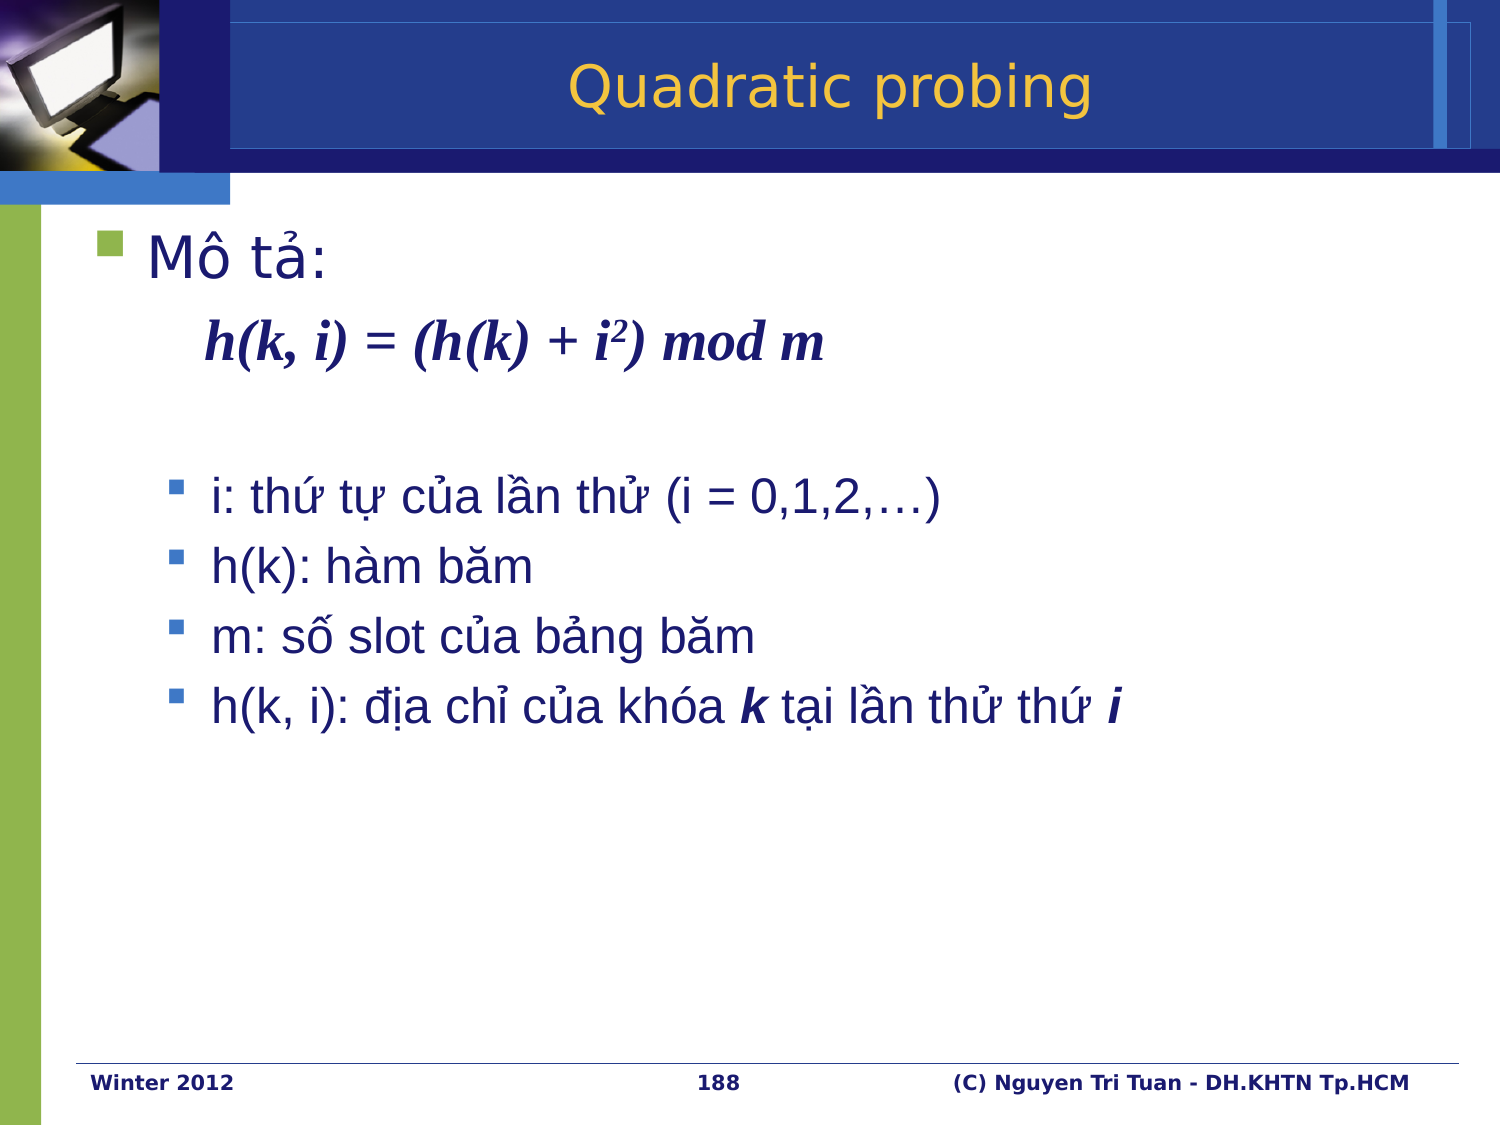

# Quadratic probing
Mô tả:
	    h(k, i) = (h(k) + i2) mod m

i: thứ tự của lần thử (i = 0,1,2,…)
h(k): hàm băm
m: số slot của bảng băm
h(k, i): địa chỉ của khóa k tại lần thử thứ i

Winter 2012
188
(C) Nguyen Tri Tuan - DH.KHTN Tp.HCM